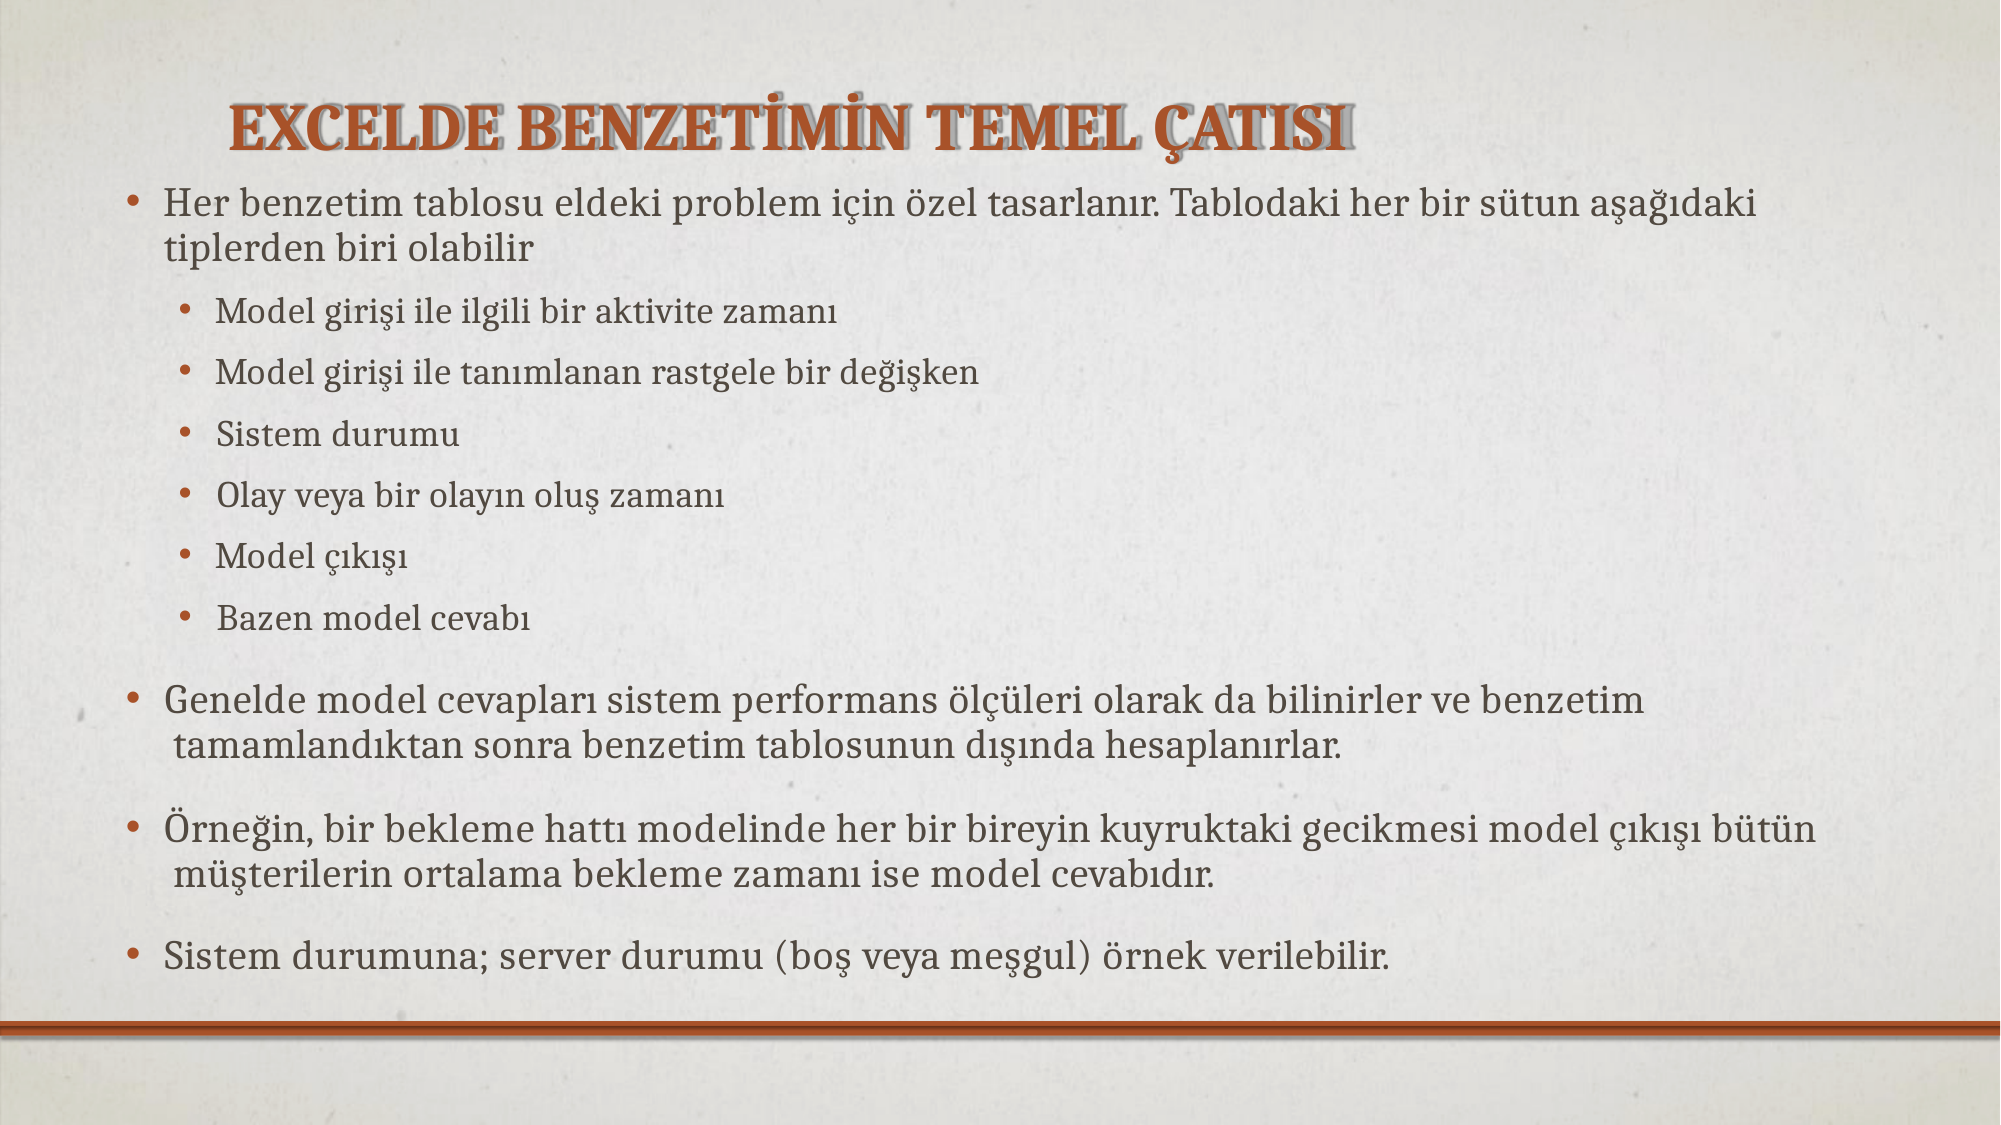

# EXCELDE BENZETİMİN TEMEL ÇATISI
Her benzetim tablosu eldeki problem için özel tasarlanır. Tablodaki her bir sütun aşağıdaki  tiplerden biri olabilir
Model girişi ile ilgili bir aktivite zamanı
Model girişi ile tanımlanan rastgele bir değişken
Sistem durumu
Olay veya bir olayın oluş zamanı
Model çıkışı
Bazen model cevabı

Genelde model cevapları sistem performans ölçüleri olarak da bilinirler ve benzetim  tamamlandıktan sonra benzetim tablosunun dışında hesaplanırlar.

Örneğin, bir bekleme hattı modelinde her bir bireyin kuyruktaki gecikmesi model çıkışı bütün  müşterilerin ortalama bekleme zamanı ise model cevabıdır.
Sistem durumuna; server durumu (boş veya meşgul) örnek verilebilir.